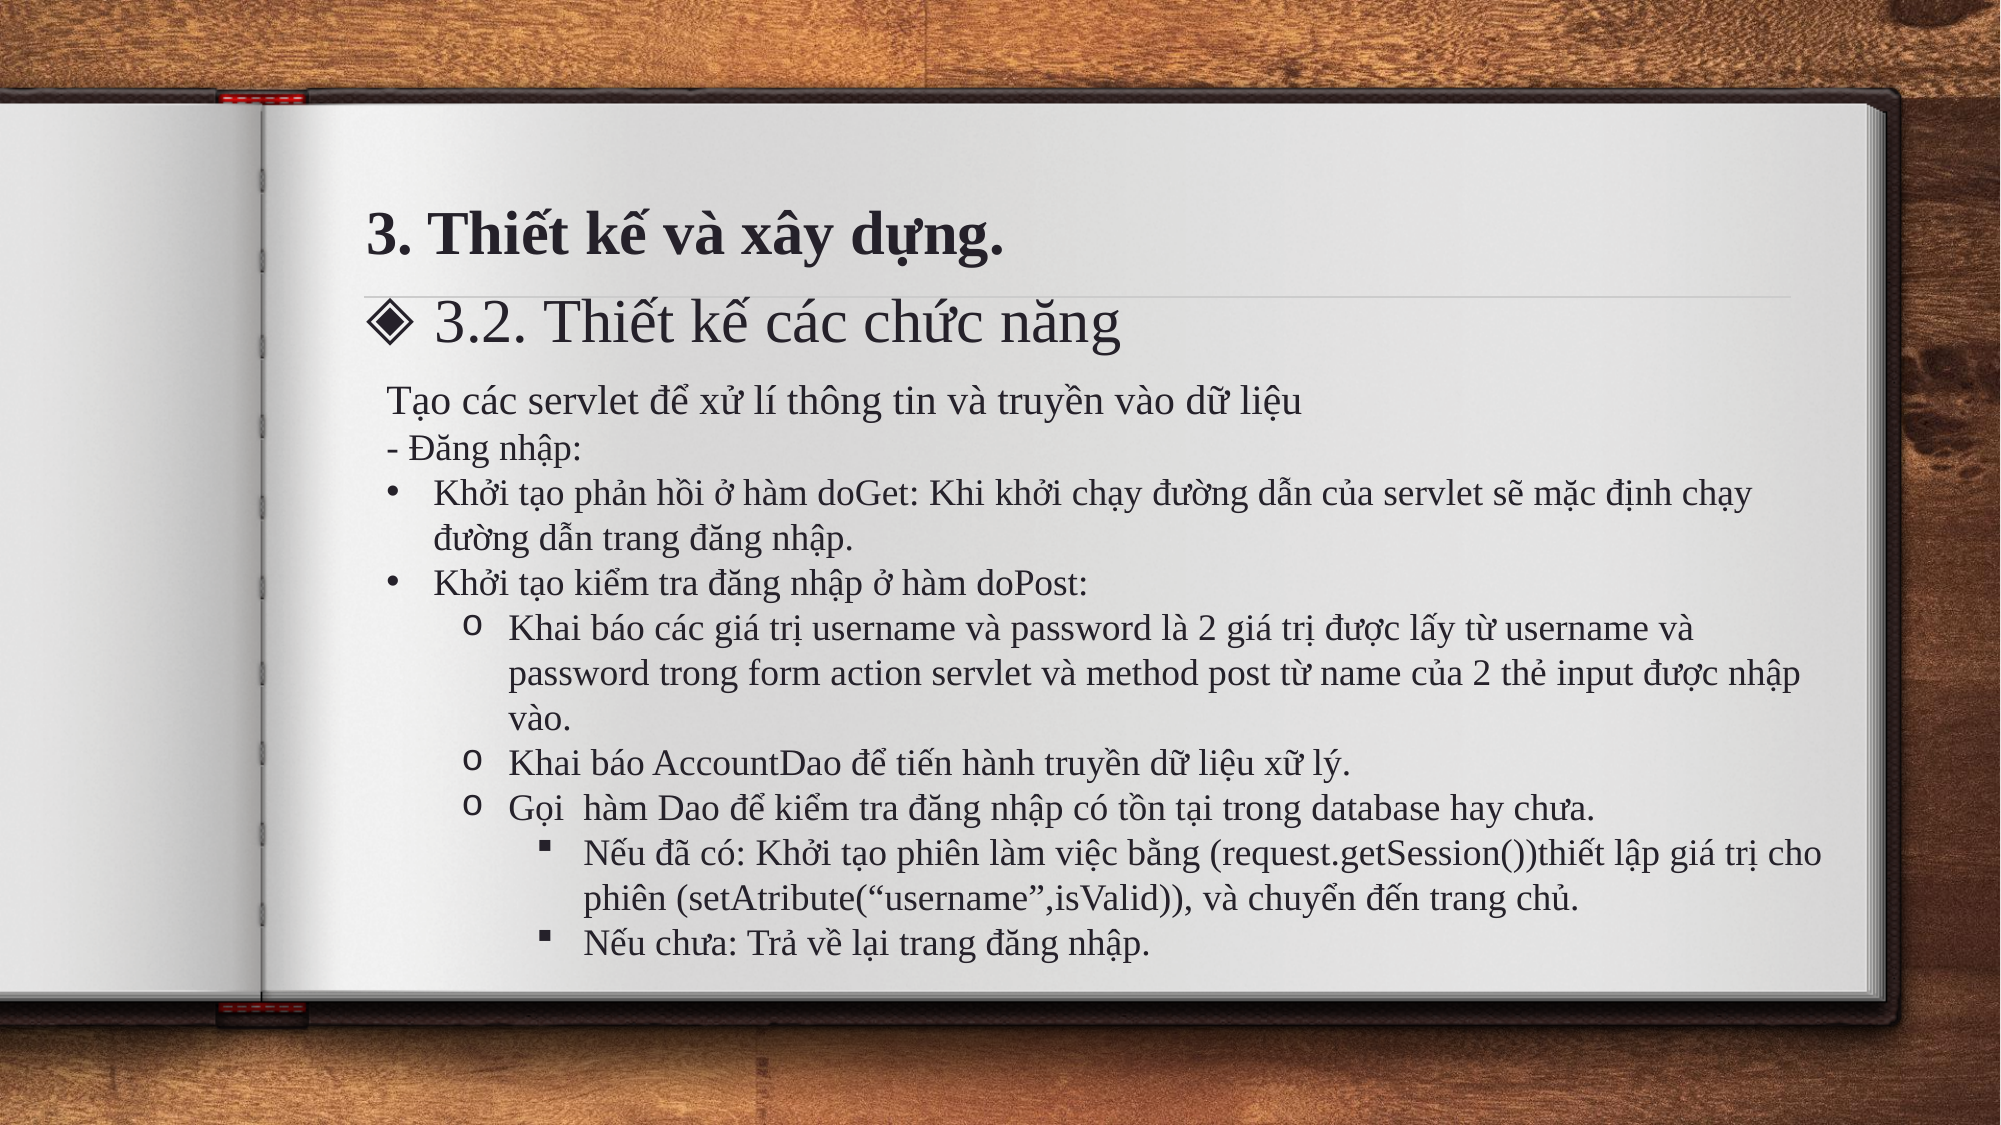

3. Thiết kế và xây dựng.
3.2. Thiết kế các chức năng
Tạo các servlet để xử lí thông tin và truyền vào dữ liệu
- Đăng nhập:
Khởi tạo phản hồi ở hàm doGet: Khi khởi chạy đường dẫn của servlet sẽ mặc định chạy đường dẫn trang đăng nhập.
Khởi tạo kiểm tra đăng nhập ở hàm doPost:
Khai báo các giá trị username và password là 2 giá trị được lấy từ username và password trong form action servlet và method post từ name của 2 thẻ input được nhập vào.
Khai báo AccountDao để tiến hành truyền dữ liệu xữ lý.
Gọi  hàm Dao để kiểm tra đăng nhập có tồn tại trong database hay chưa.
Nếu đã có: Khởi tạo phiên làm việc bằng (request.getSession())thiết lập giá trị cho phiên (setAtribute(“username”,isValid)), và chuyển đến trang chủ.
Nếu chưa: Trả về lại trang đăng nhập.